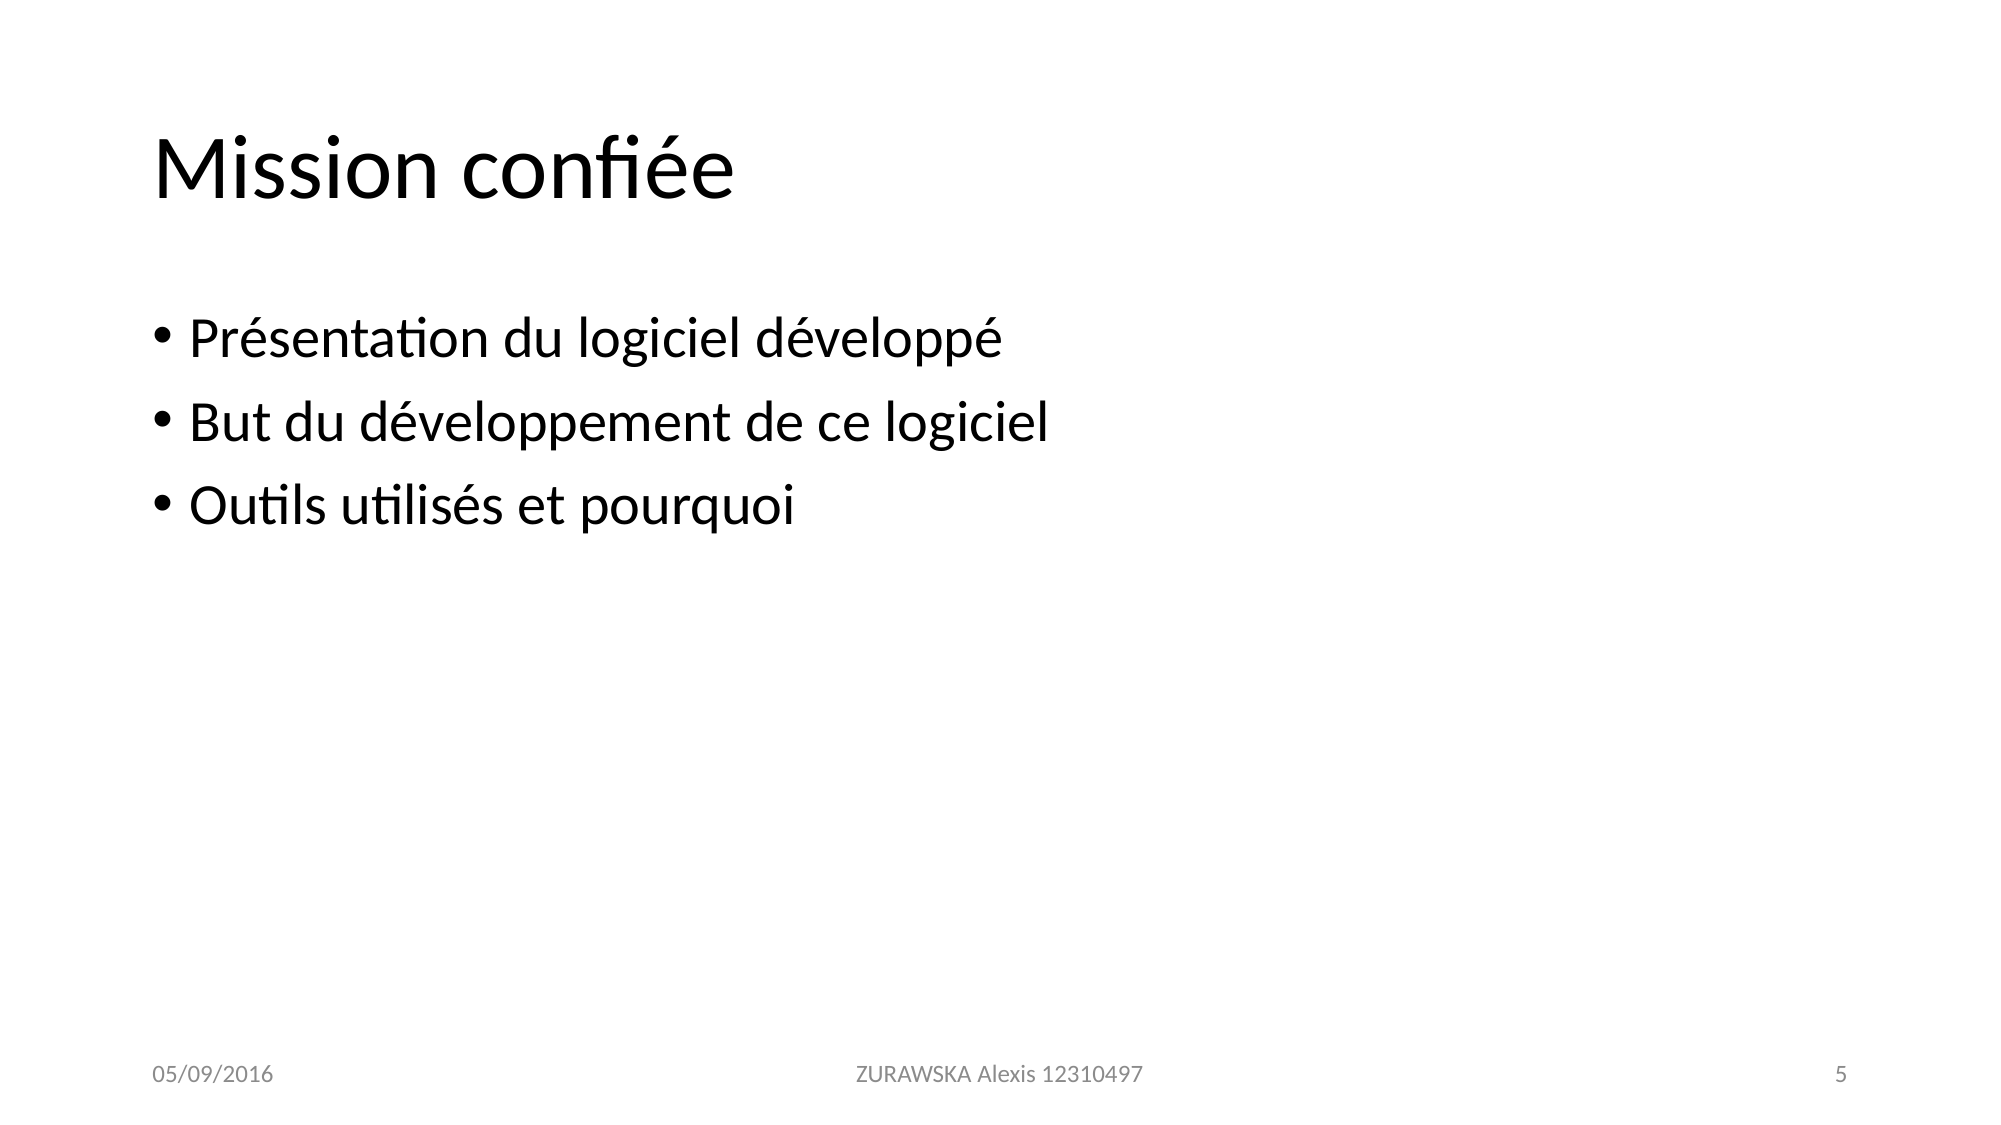

# Mission confiée
Présentation du logiciel développé
But du développement de ce logiciel
Outils utilisés et pourquoi

05/09/2016
ZURAWSKA Alexis 12310497
5